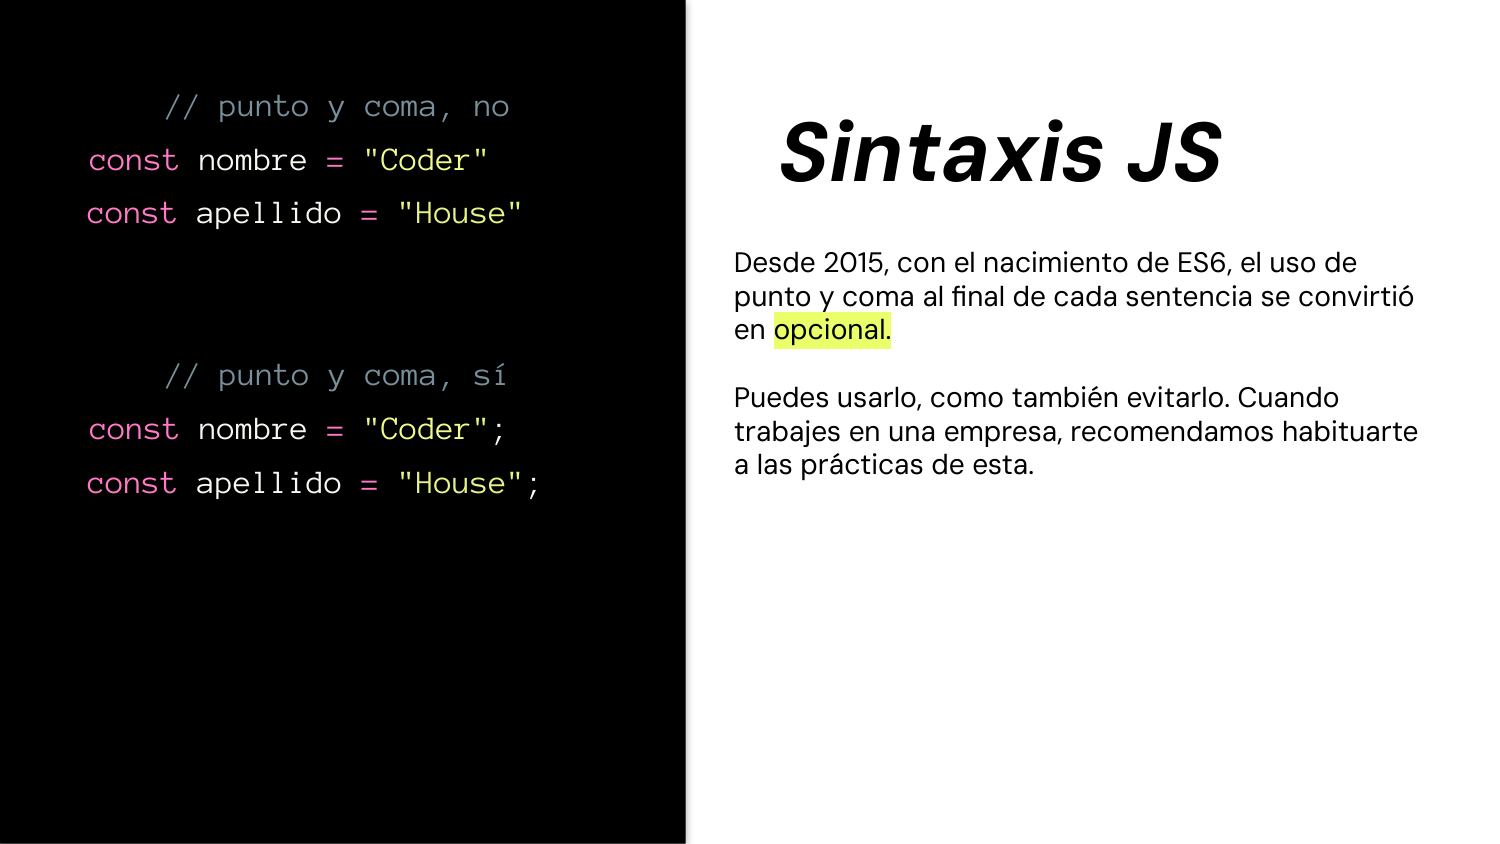

// punto y coma, no
const nombre = "Coder"
    const apellido = "House"

	// punto y coma, sí
const nombre = "Coder";
    const apellido = "House";
Sintaxis JS
Desde 2015, con el nacimiento de ES6, el uso de punto y coma al final de cada sentencia se convirtió en opcional.

Puedes usarlo, como también evitarlo. Cuando trabajes en una empresa, recomendamos habituarte a las prácticas de esta.